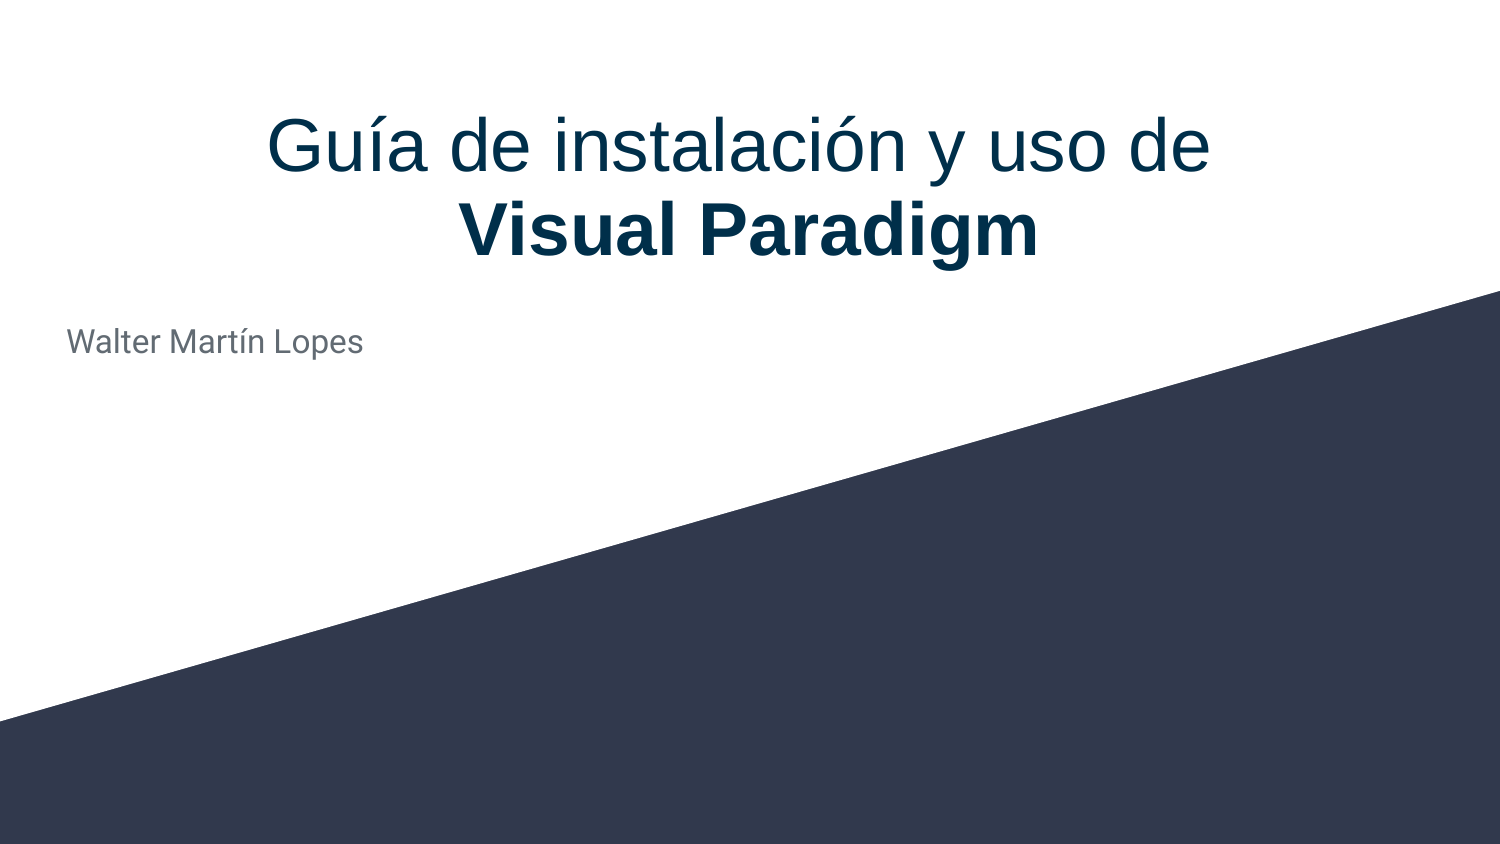

# Guía de instalación y uso de
Visual Paradigm
Walter Martín Lopes